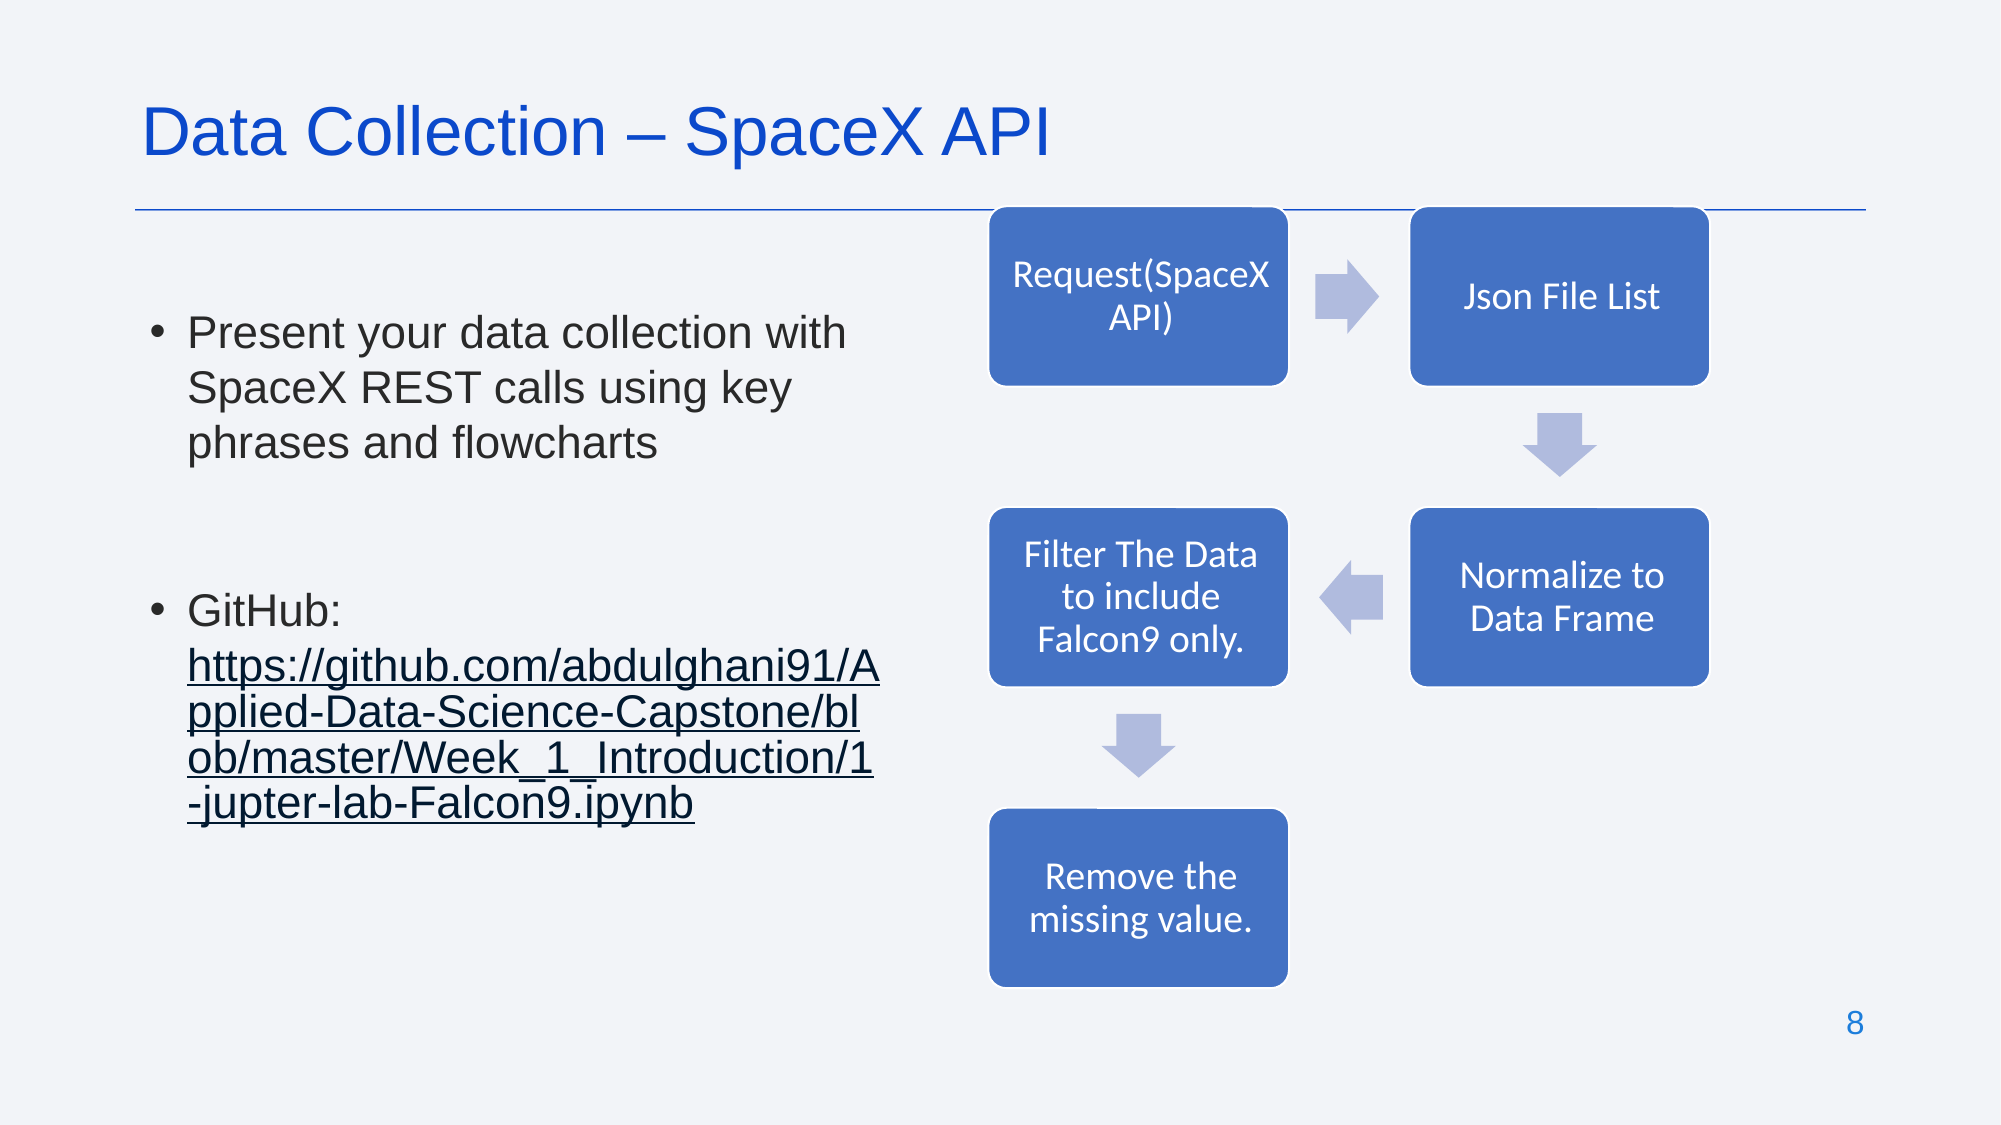

Data Collection – SpaceX API
Request(SpaceX API)

Json File List

Normalize to Data Frame

Filter The Data to include Falcon9 only.

Remove the missing value.
Present your data collection with SpaceX REST calls using key phrases and flowcharts

GitHub: https://github.com/abdulghani91/Applied-Data-Science-Capstone/blob/master/Week_1_Introduction/1-jupter-lab-Falcon9.ipynb
8